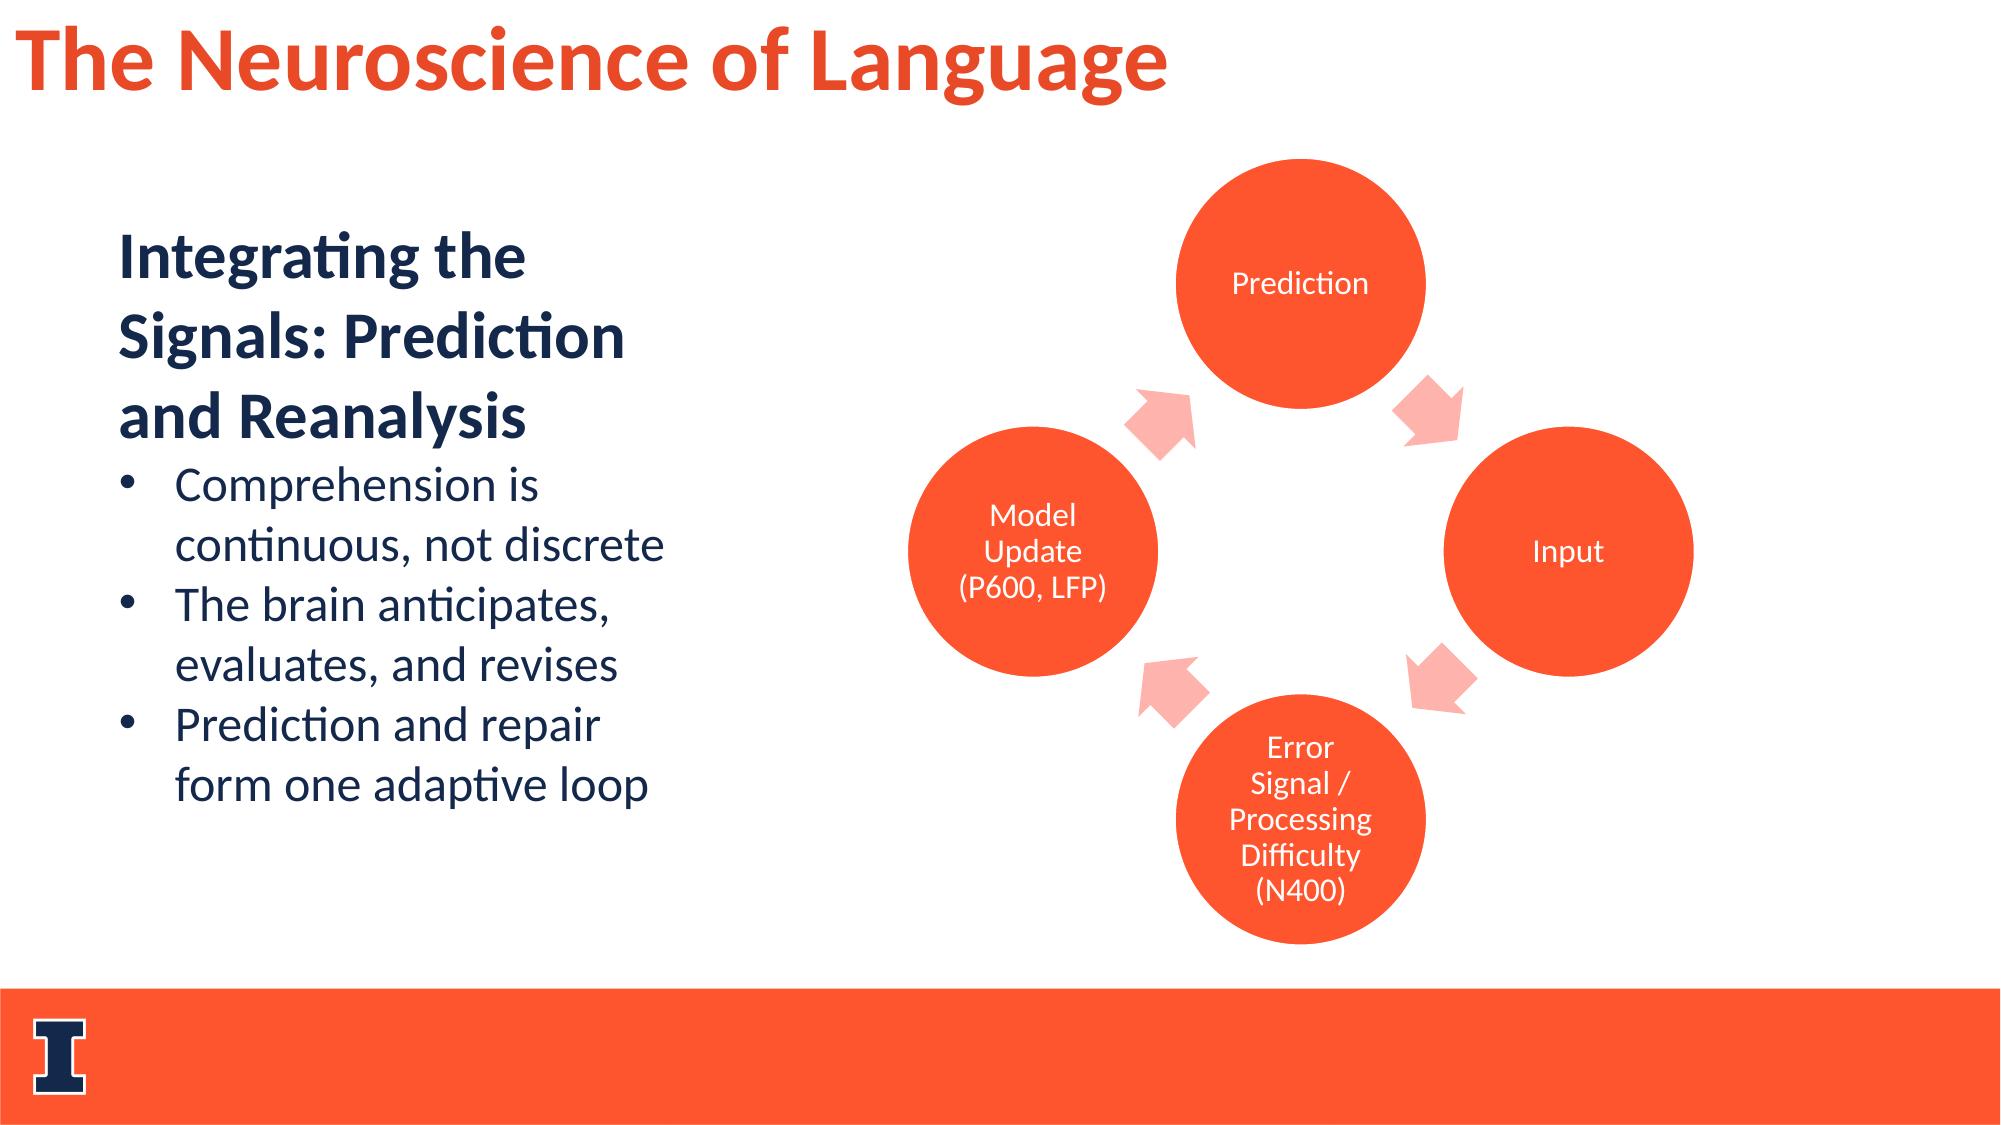

The Neuroscience of Language
Prediction

Input

Error Signal / Processing Difficulty (N400)

Model Update (P600, LFP)

Integrating the Signals: Prediction and Reanalysis
Comprehension is continuous, not discrete
The brain anticipates, evaluates, and revises
Prediction and repair form one adaptive loop